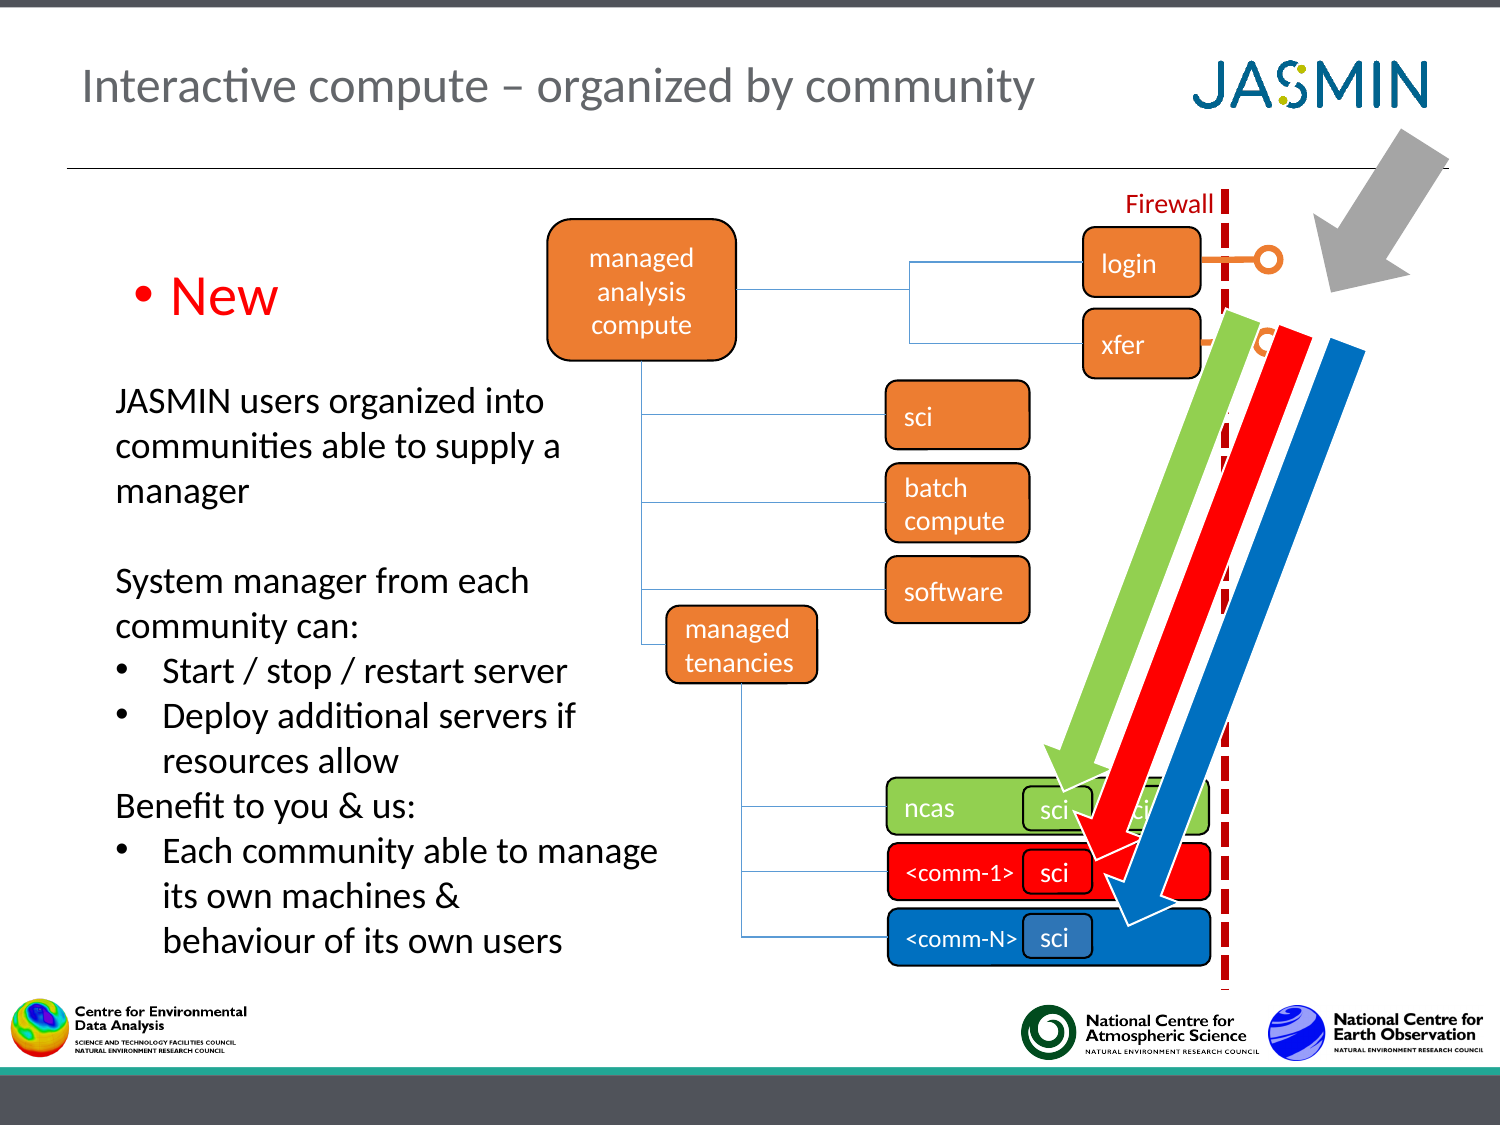

# Interactive compute – organized by community

Firewall
managed analysis compute
login

New

xfer

JASMIN users organized into communities able to supply a manager

System manager from each community can:
Start / stop / restart server
Deploy additional servers if resources allow
Benefit to you & us:
Each community able to manage its own machines &
behaviour of its own users

sci
batch compute
software
managed tenancies
ncas
sci
sci
<comm-1>
sci
<comm-N>
sci